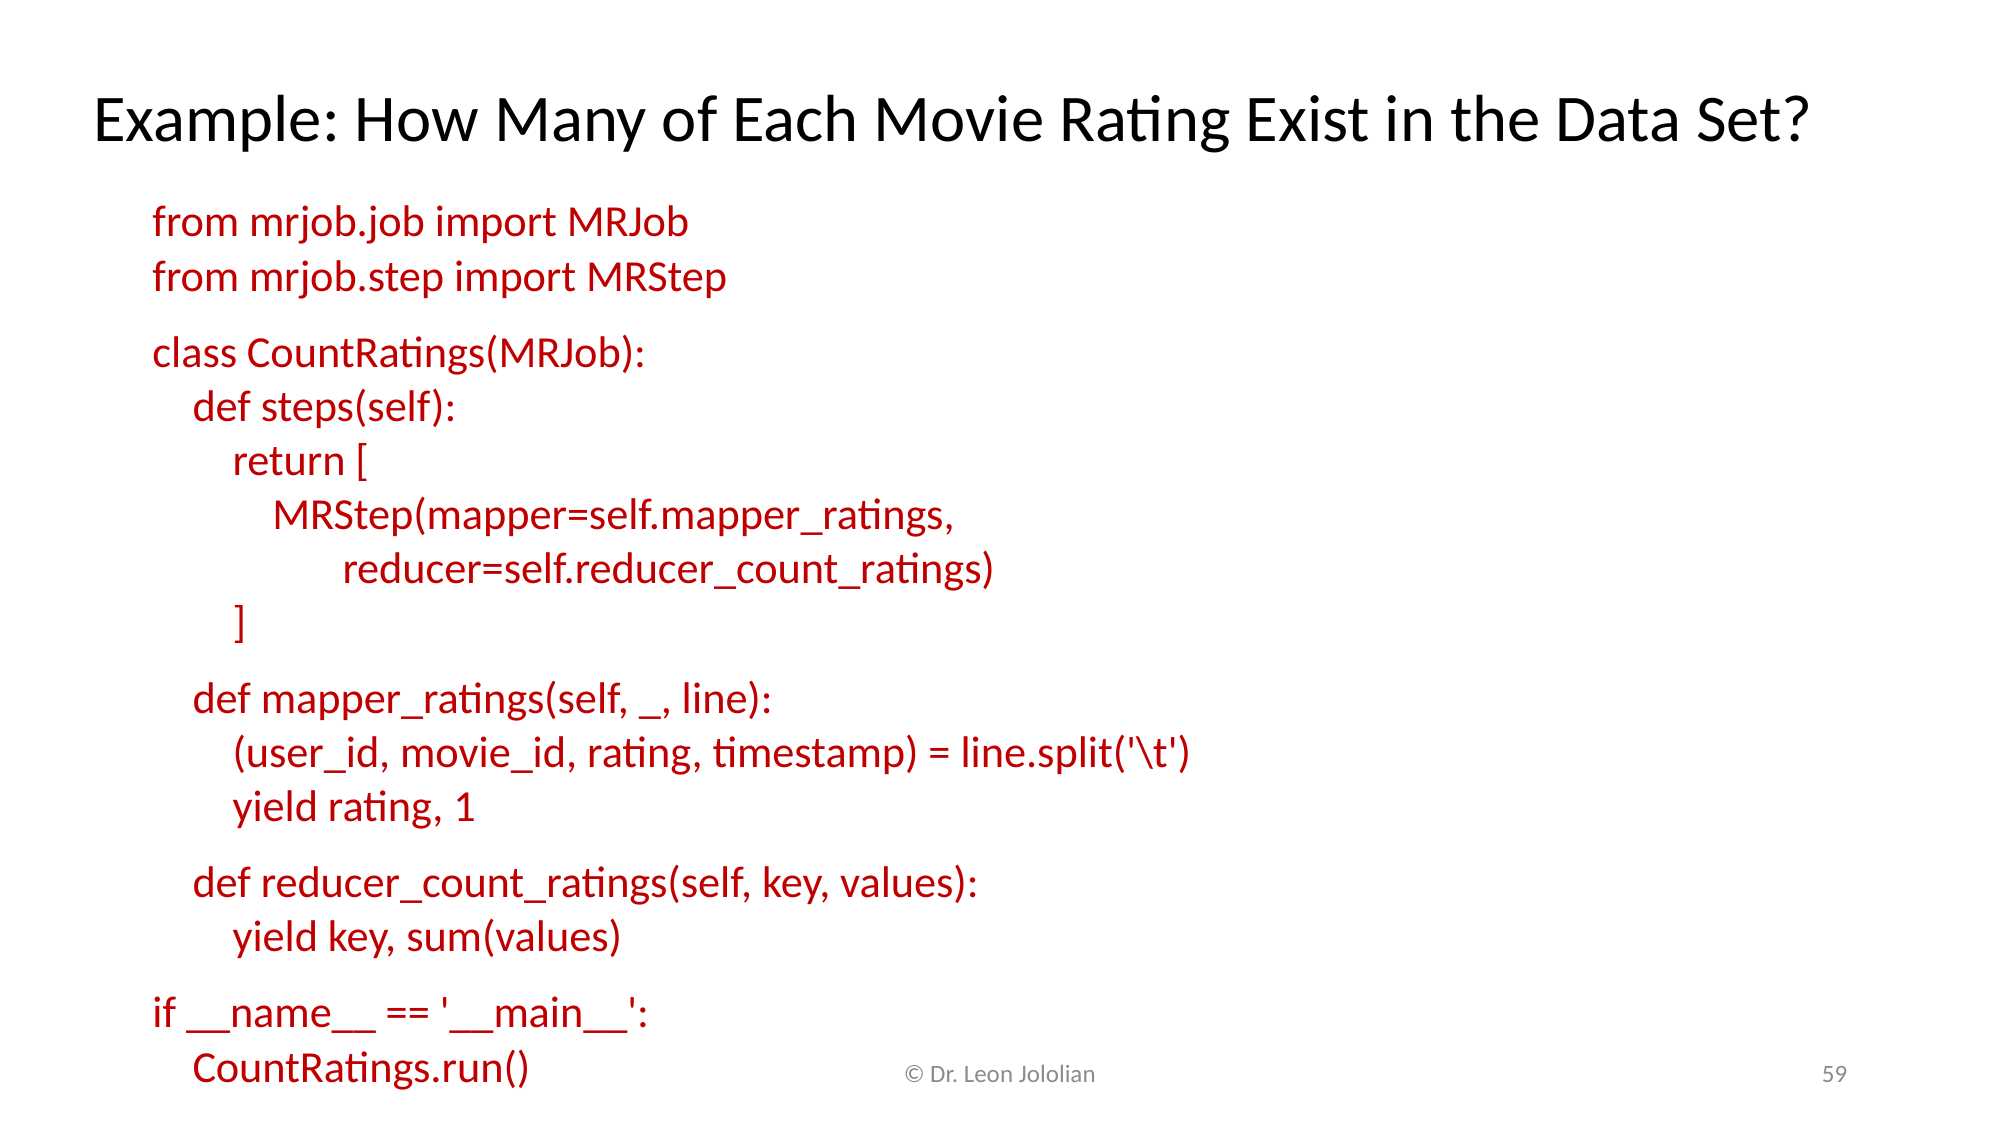

# Example: How Many of Each Movie Rating Exist in the Data Set?
from mrjob.job import MRJob
from mrjob.step import MRStep
class CountRatings(MRJob):
    def steps(self):
        return [
            MRStep(mapper=self.mapper_ratings,
                   reducer=self.reducer_count_ratings)
        ]
    def mapper_ratings(self, _, line):
        (user_id, movie_id, rating, timestamp) = line.split('\t')
        yield rating, 1
    def reducer_count_ratings(self, key, values):
        yield key, sum(values)
if __name__ == '__main__':
    CountRatings.run()
© Dr. Leon Jololian
59